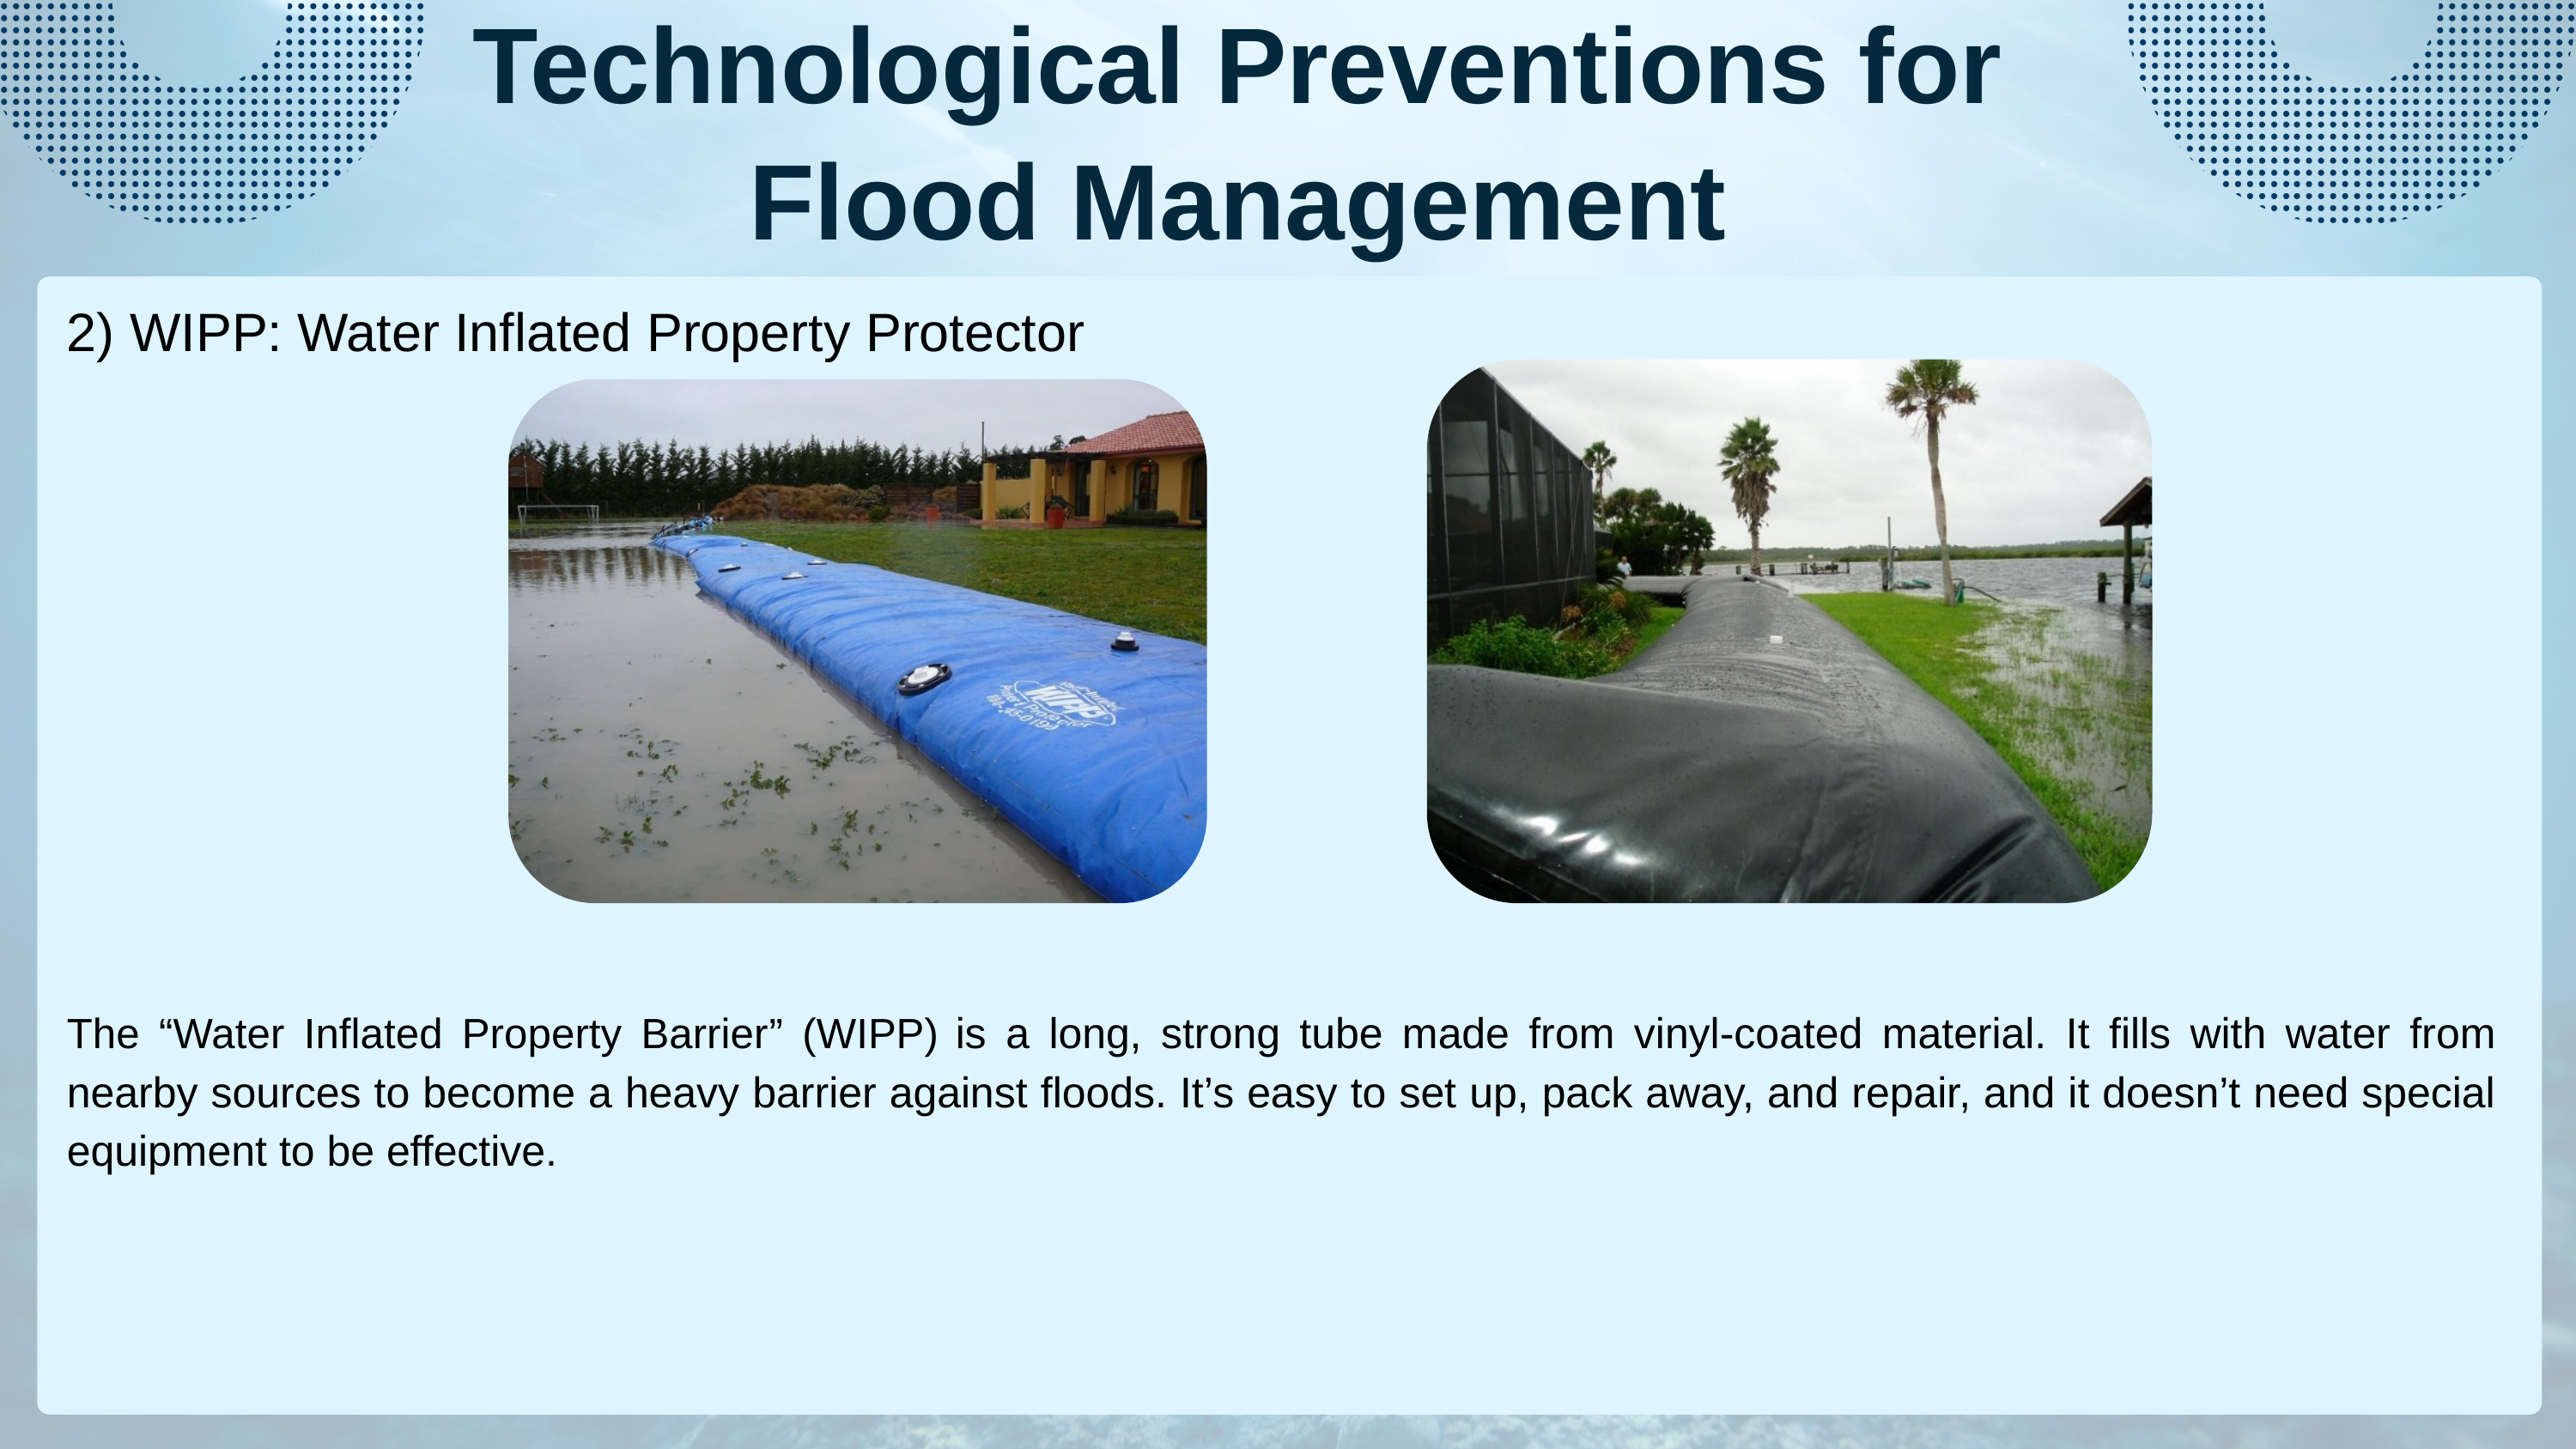

Technological Preventions for Flood Management

2) WIPP: Water Inflated Property Protector

The “Water Inflated Property Barrier” (WIPP) is a long, strong tube made from vinyl-coated material. It fills with water from nearby sources to become a heavy barrier against floods. It’s easy to set up, pack away, and repair, and it doesn’t need special equipment to be effective.